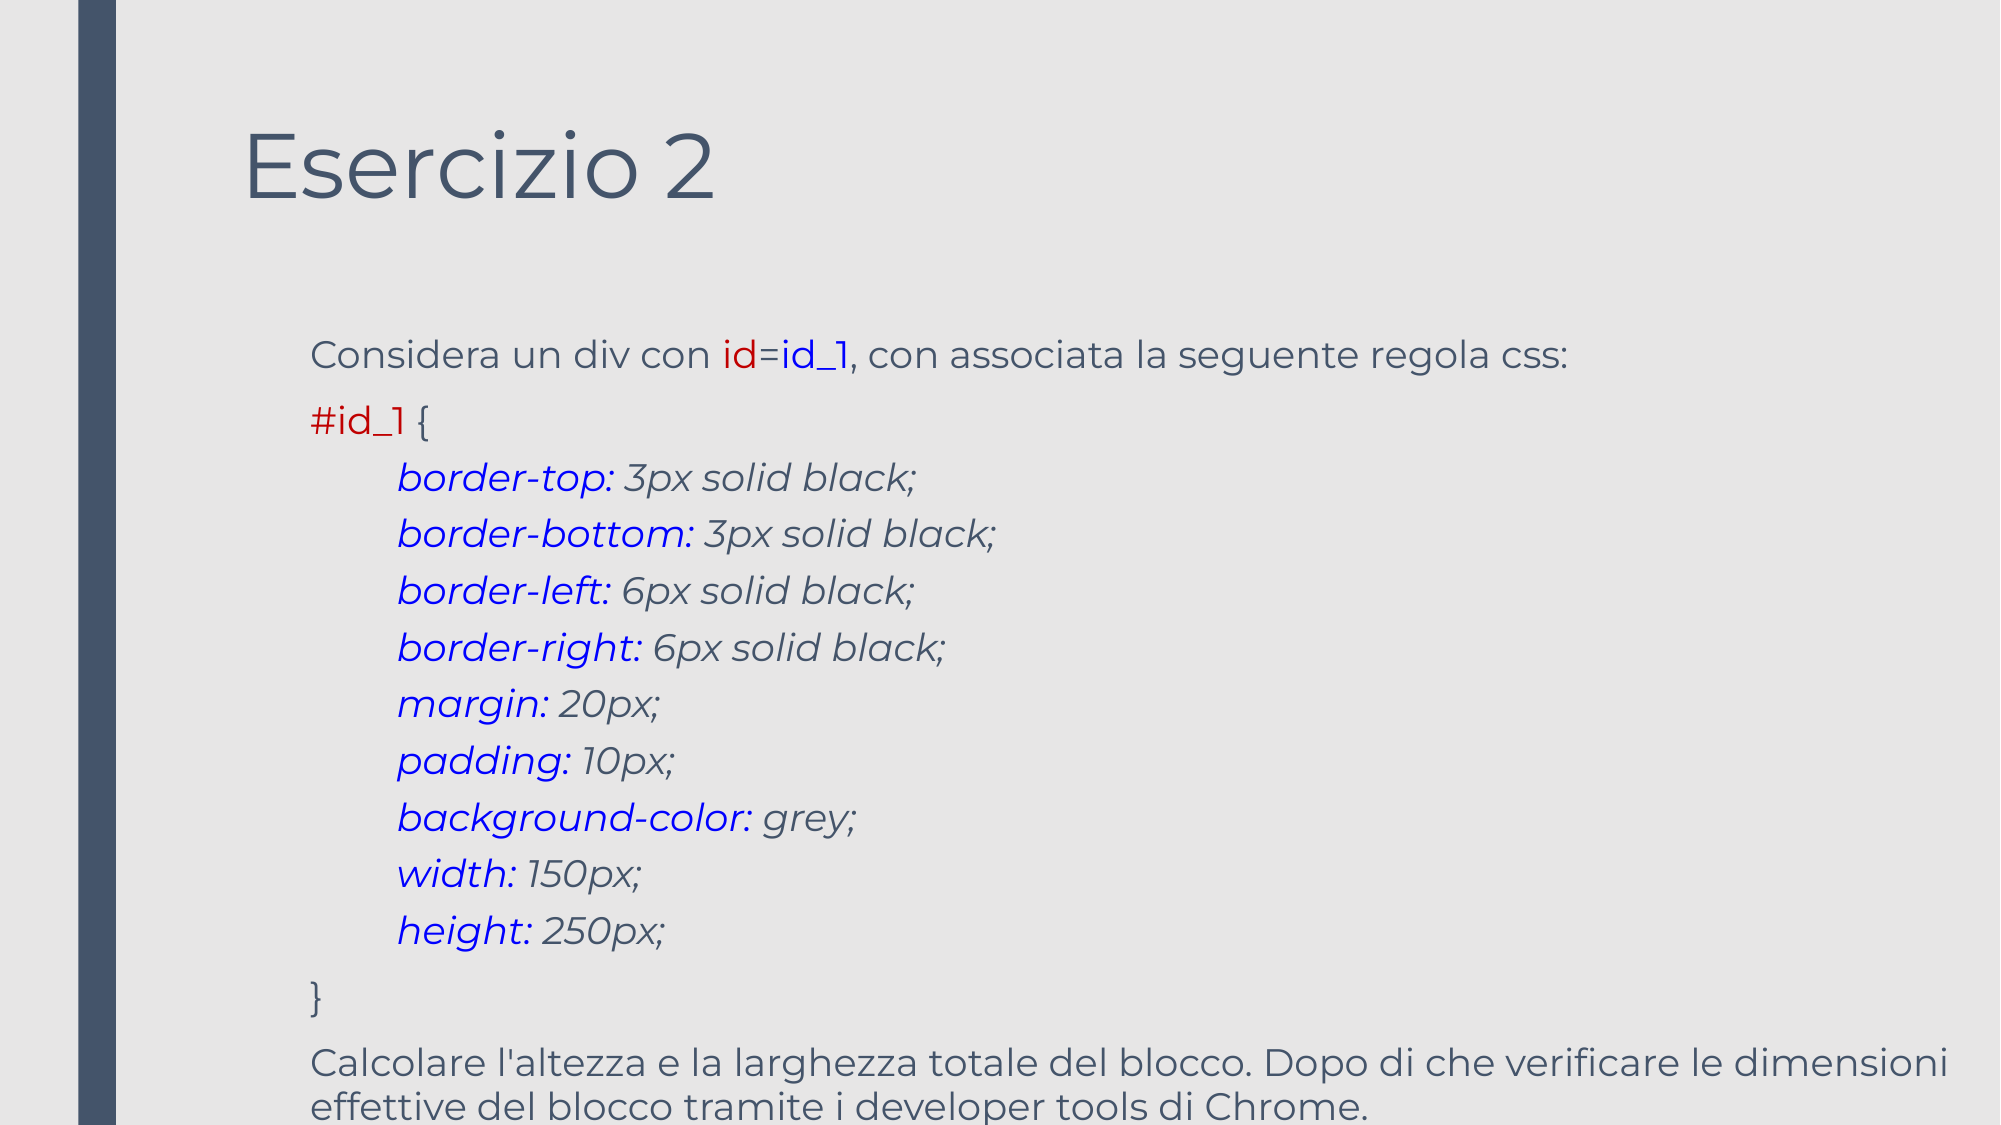

# Esercizio 2
Considera un ​div con id=id_1, con associata la seguente regola css:
#id_1 {
border-top: 3px solid black;
border-bottom: 3px solid black;
border-left: 6px solid black;
border-right: 6px solid black;
margin: 20px;
padding: 10px;
background-color: grey;
width: 150px;
height: 250px;
}
Calcolare l'altezza e la larghezza totale del blocco. Dopo di che verificare le dimensioni effettive del blocco tramite i developer tools di Chrome.